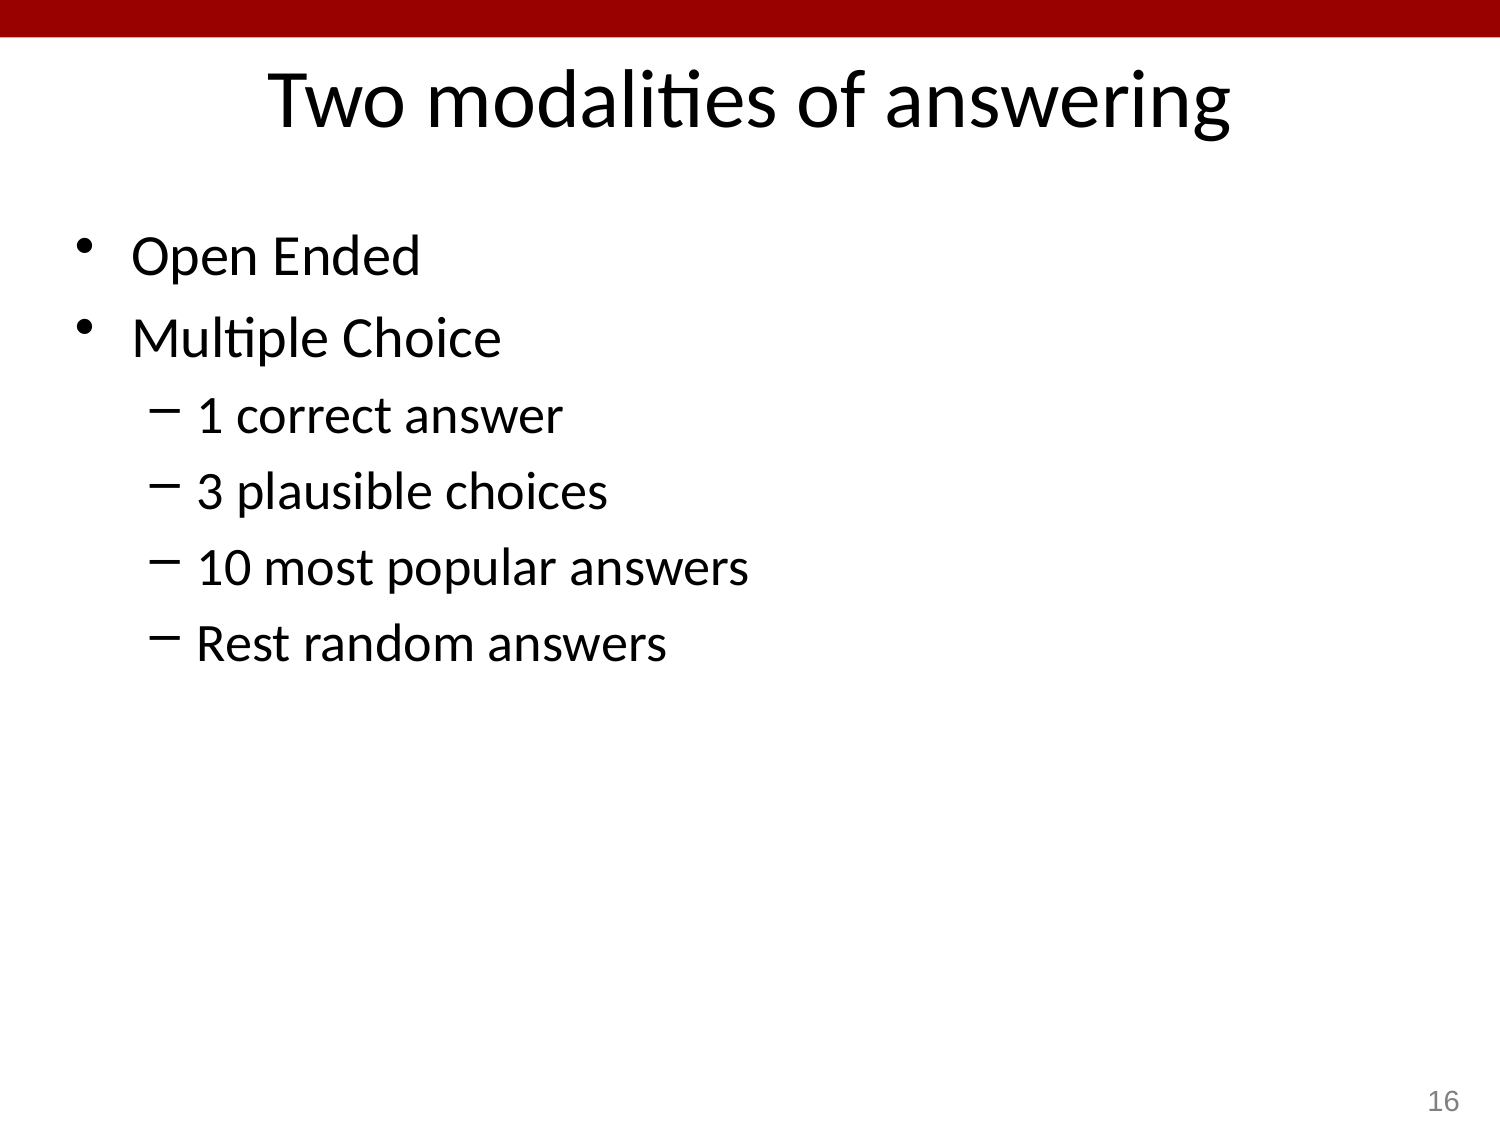

# Two modalities of answering
Open Ended
Multiple Choice (18 choices)
1 correct answer
3 plausible choices
10 most popular answers
Rest random answers

16